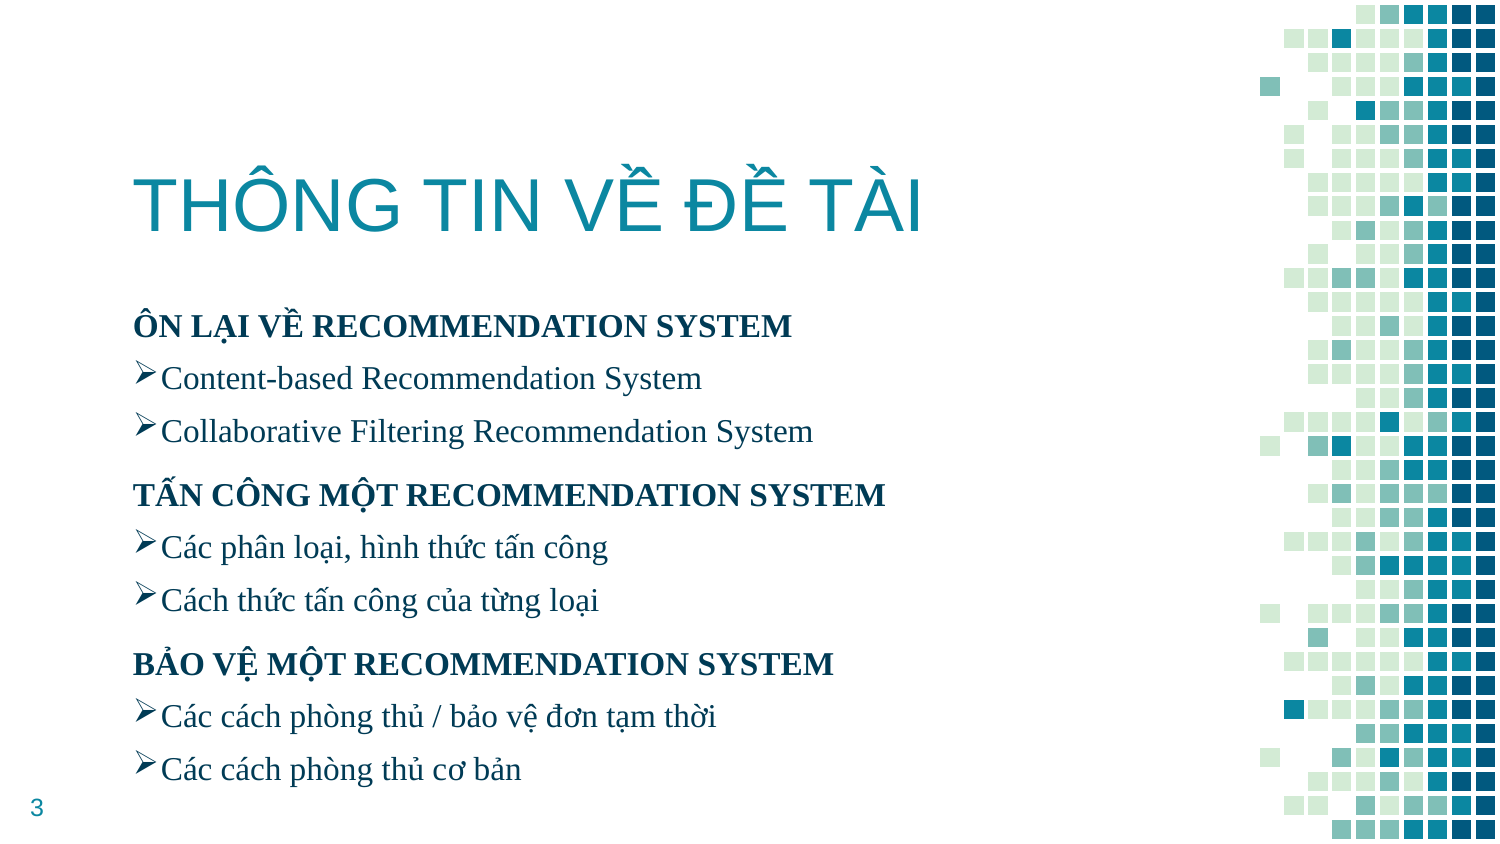

# THÔNG TIN VỀ ĐỀ TÀI
ÔN LẠI VỀ RECOMMENDATION SYSTEM
Content-based Recommendation System
Collaborative Filtering Recommendation System
TẤN CÔNG MỘT RECOMMENDATION SYSTEM
Các phân loại, hình thức tấn công
Cách thức tấn công của từng loại
BẢO VỆ MỘT RECOMMENDATION SYSTEM
Các cách phòng thủ / bảo vệ đơn tạm thời
Các cách phòng thủ cơ bản
3